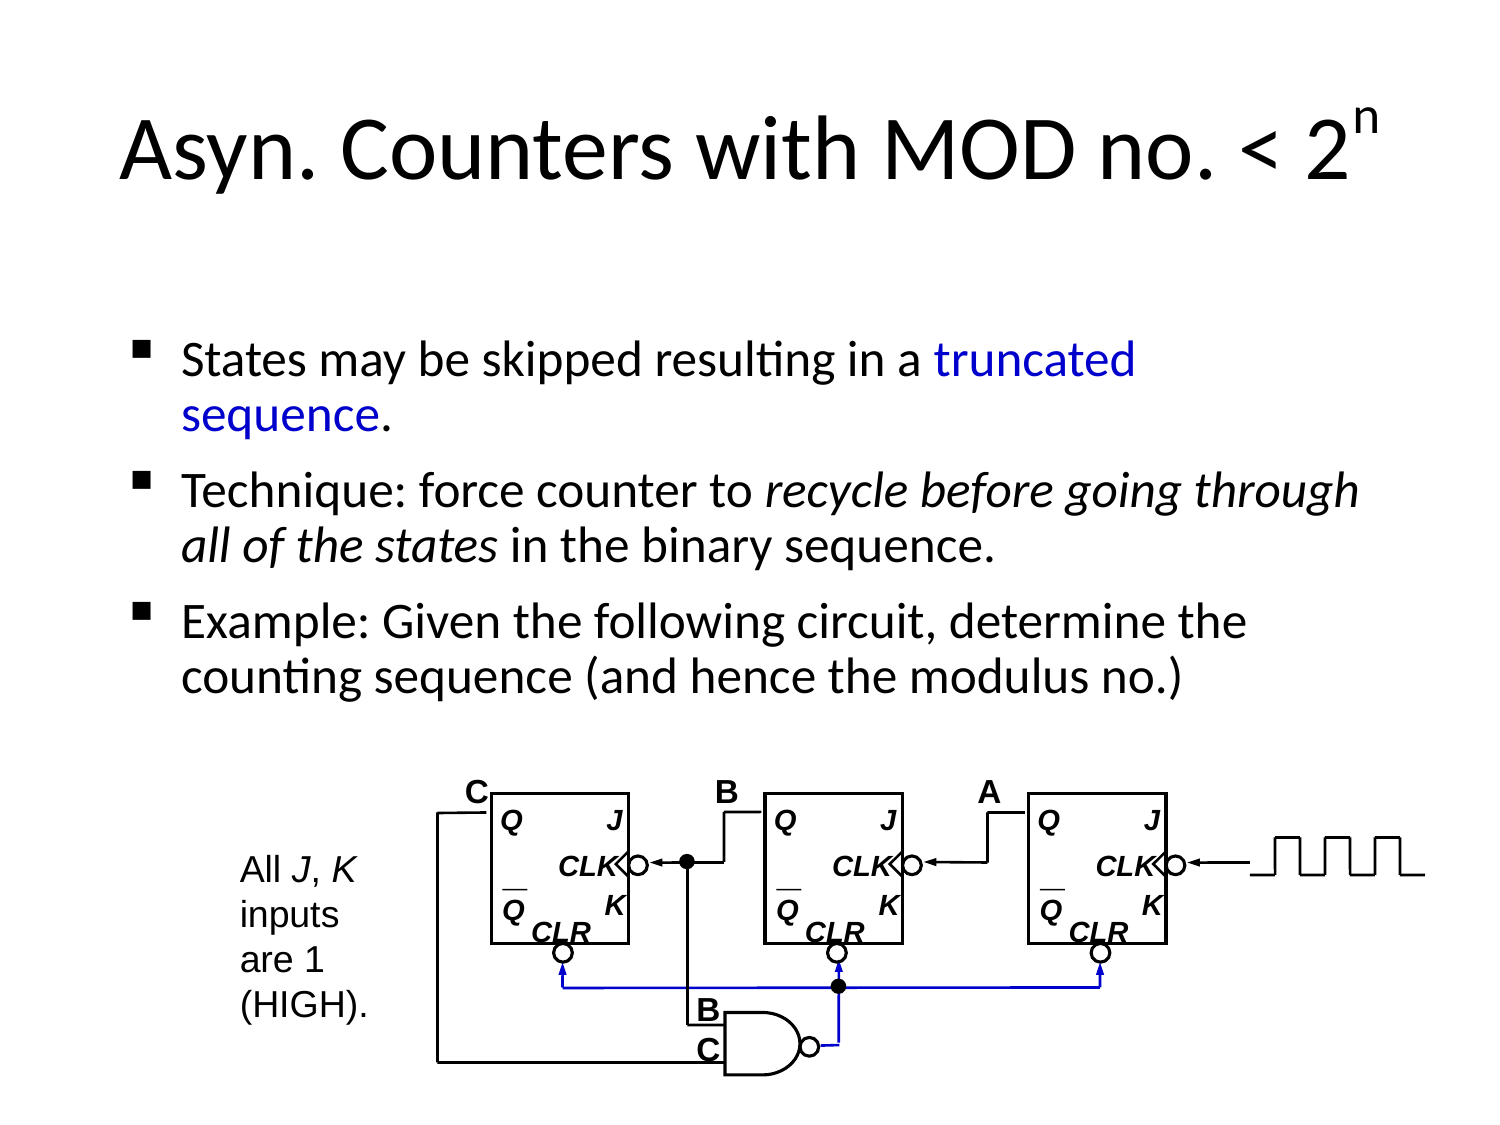

# Asyn. Counters with MOD no. < 2n
States may be skipped resulting in a truncated sequence.
Technique: force counter to recycle before going through all of the states in the binary sequence.
Example: Given the following circuit, determine the counting sequence (and hence the modulus no.)
C
B
A
Q

J
CLK

K

Q

CLR

Q

J
CLK

K

Q

CLR

Q

J
CLK

K

Q

CLR

All J, K inputs are 1 (HIGH).

B
C